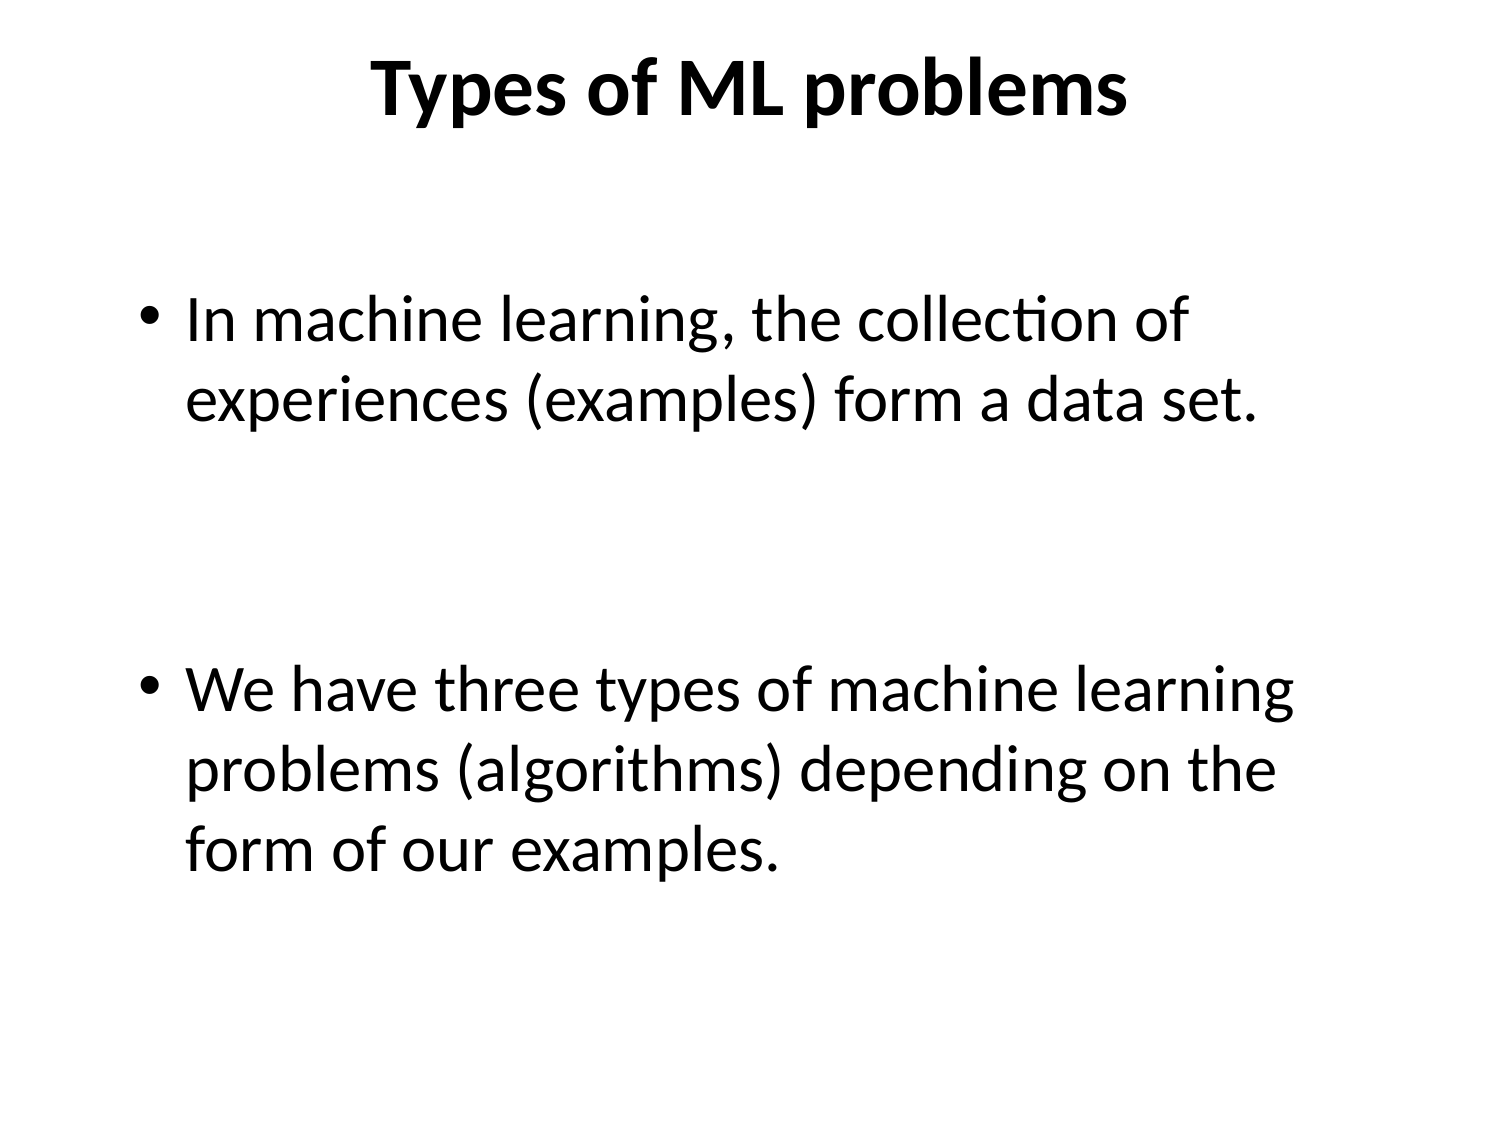

# Types of ML problems
In machine learning, the collection of experiences (examples) form a data set.

We have three types of machine learning problems (algorithms) depending on the form of our examples.